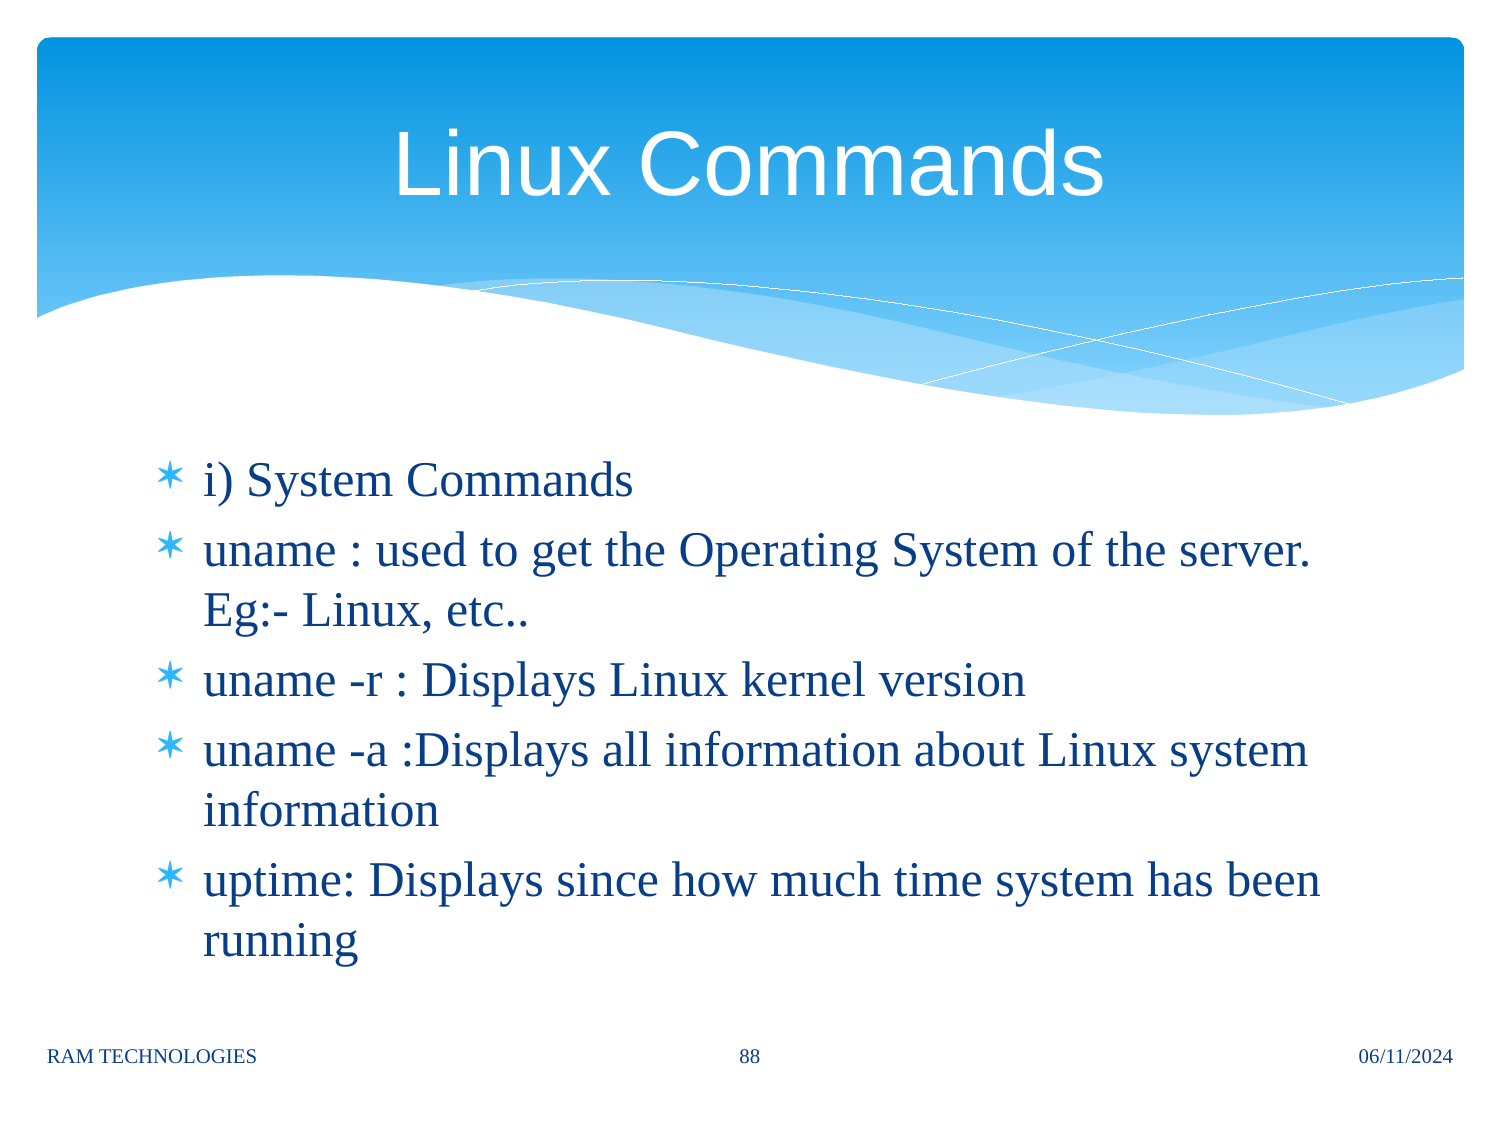

# Linux Commands
i) System Commands
uname : used to get the Operating System of the server. Eg:- Linux, etc..
uname -r : Displays Linux kernel version
uname -a :Displays all information about Linux system information
uptime: Displays since how much time system has been running
88
RAM TECHNOLOGIES
06/11/2024